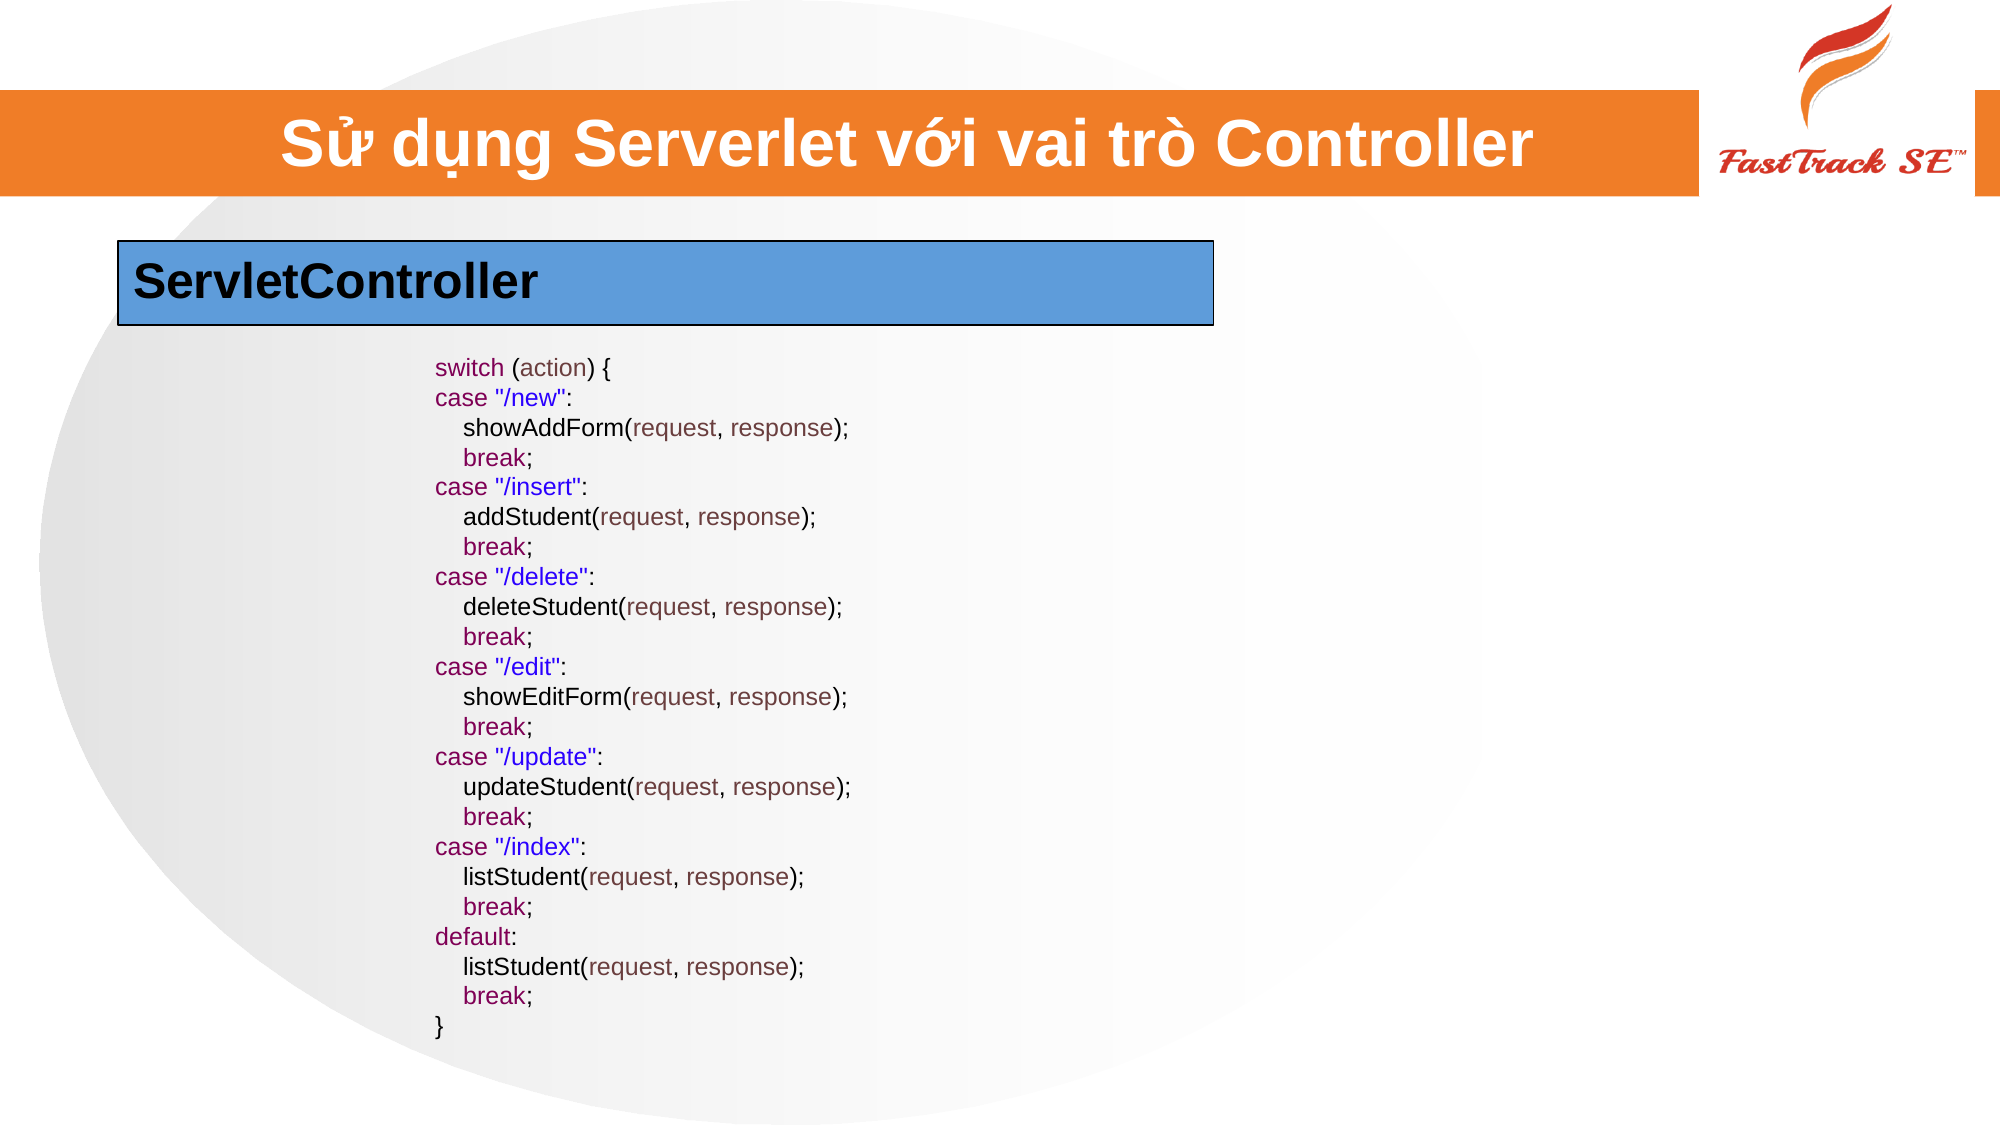

# Sử dụng Serverlet với vai trò Controller
ServletController
switch (action) {
case "/new":
    showAddForm(request, response);
    break;
case "/insert":
    addStudent(request, response);
    break;
case "/delete":
    deleteStudent(request, response);
    break;
case "/edit":
    showEditForm(request, response);
    break;
case "/update":
    updateStudent(request, response);
    break;
case "/index":
    listStudent(request, response);
    break;
default:
    listStudent(request, response);
    break;
}